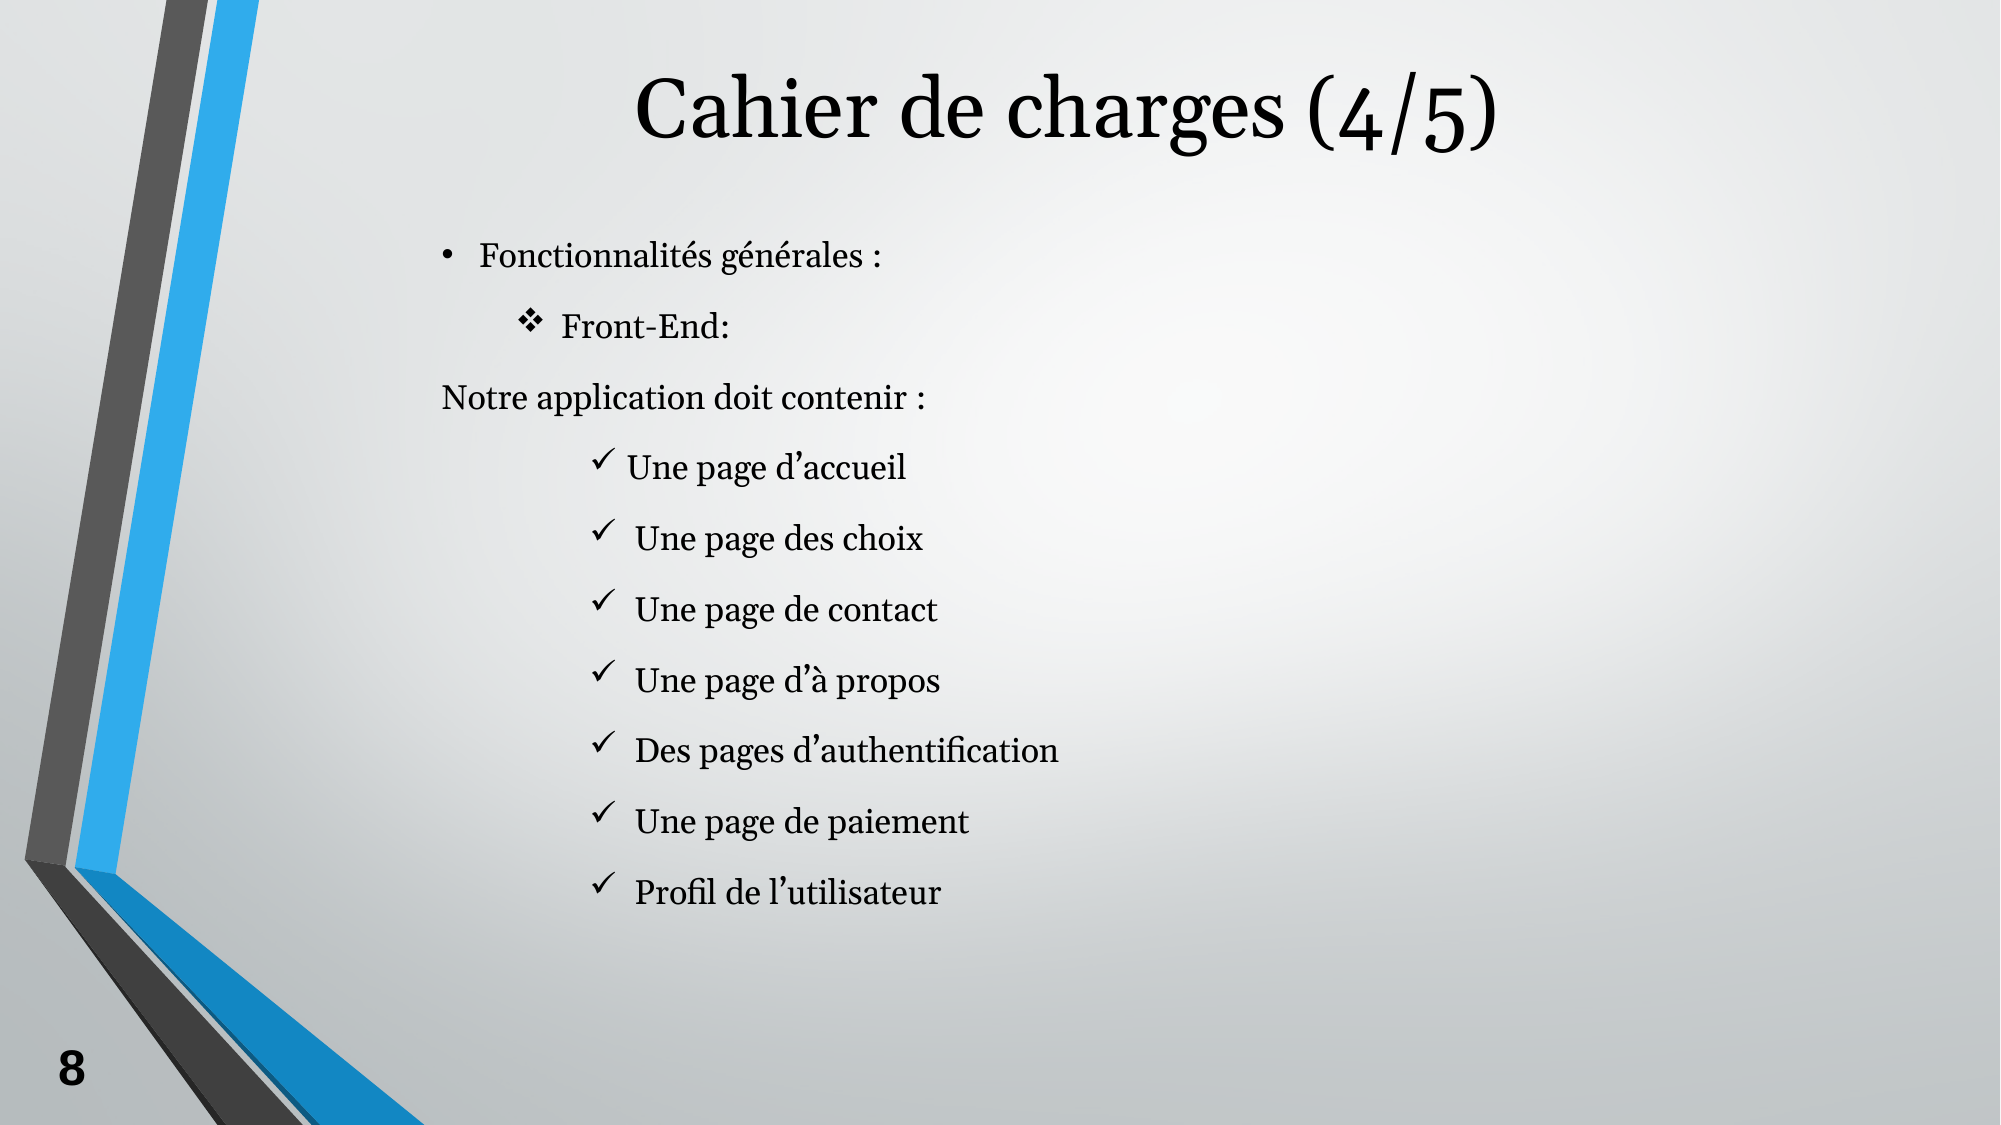

Cahier de charges (4/5)
Fonctionnalités générales :
 Front-End:
Notre application doit contenir :
Une page d’accueil
 Une page des choix
 Une page de contact
 Une page d’à propos
 Des pages d’authentification
 Une page de paiement
 Profil de l’utilisateur

8